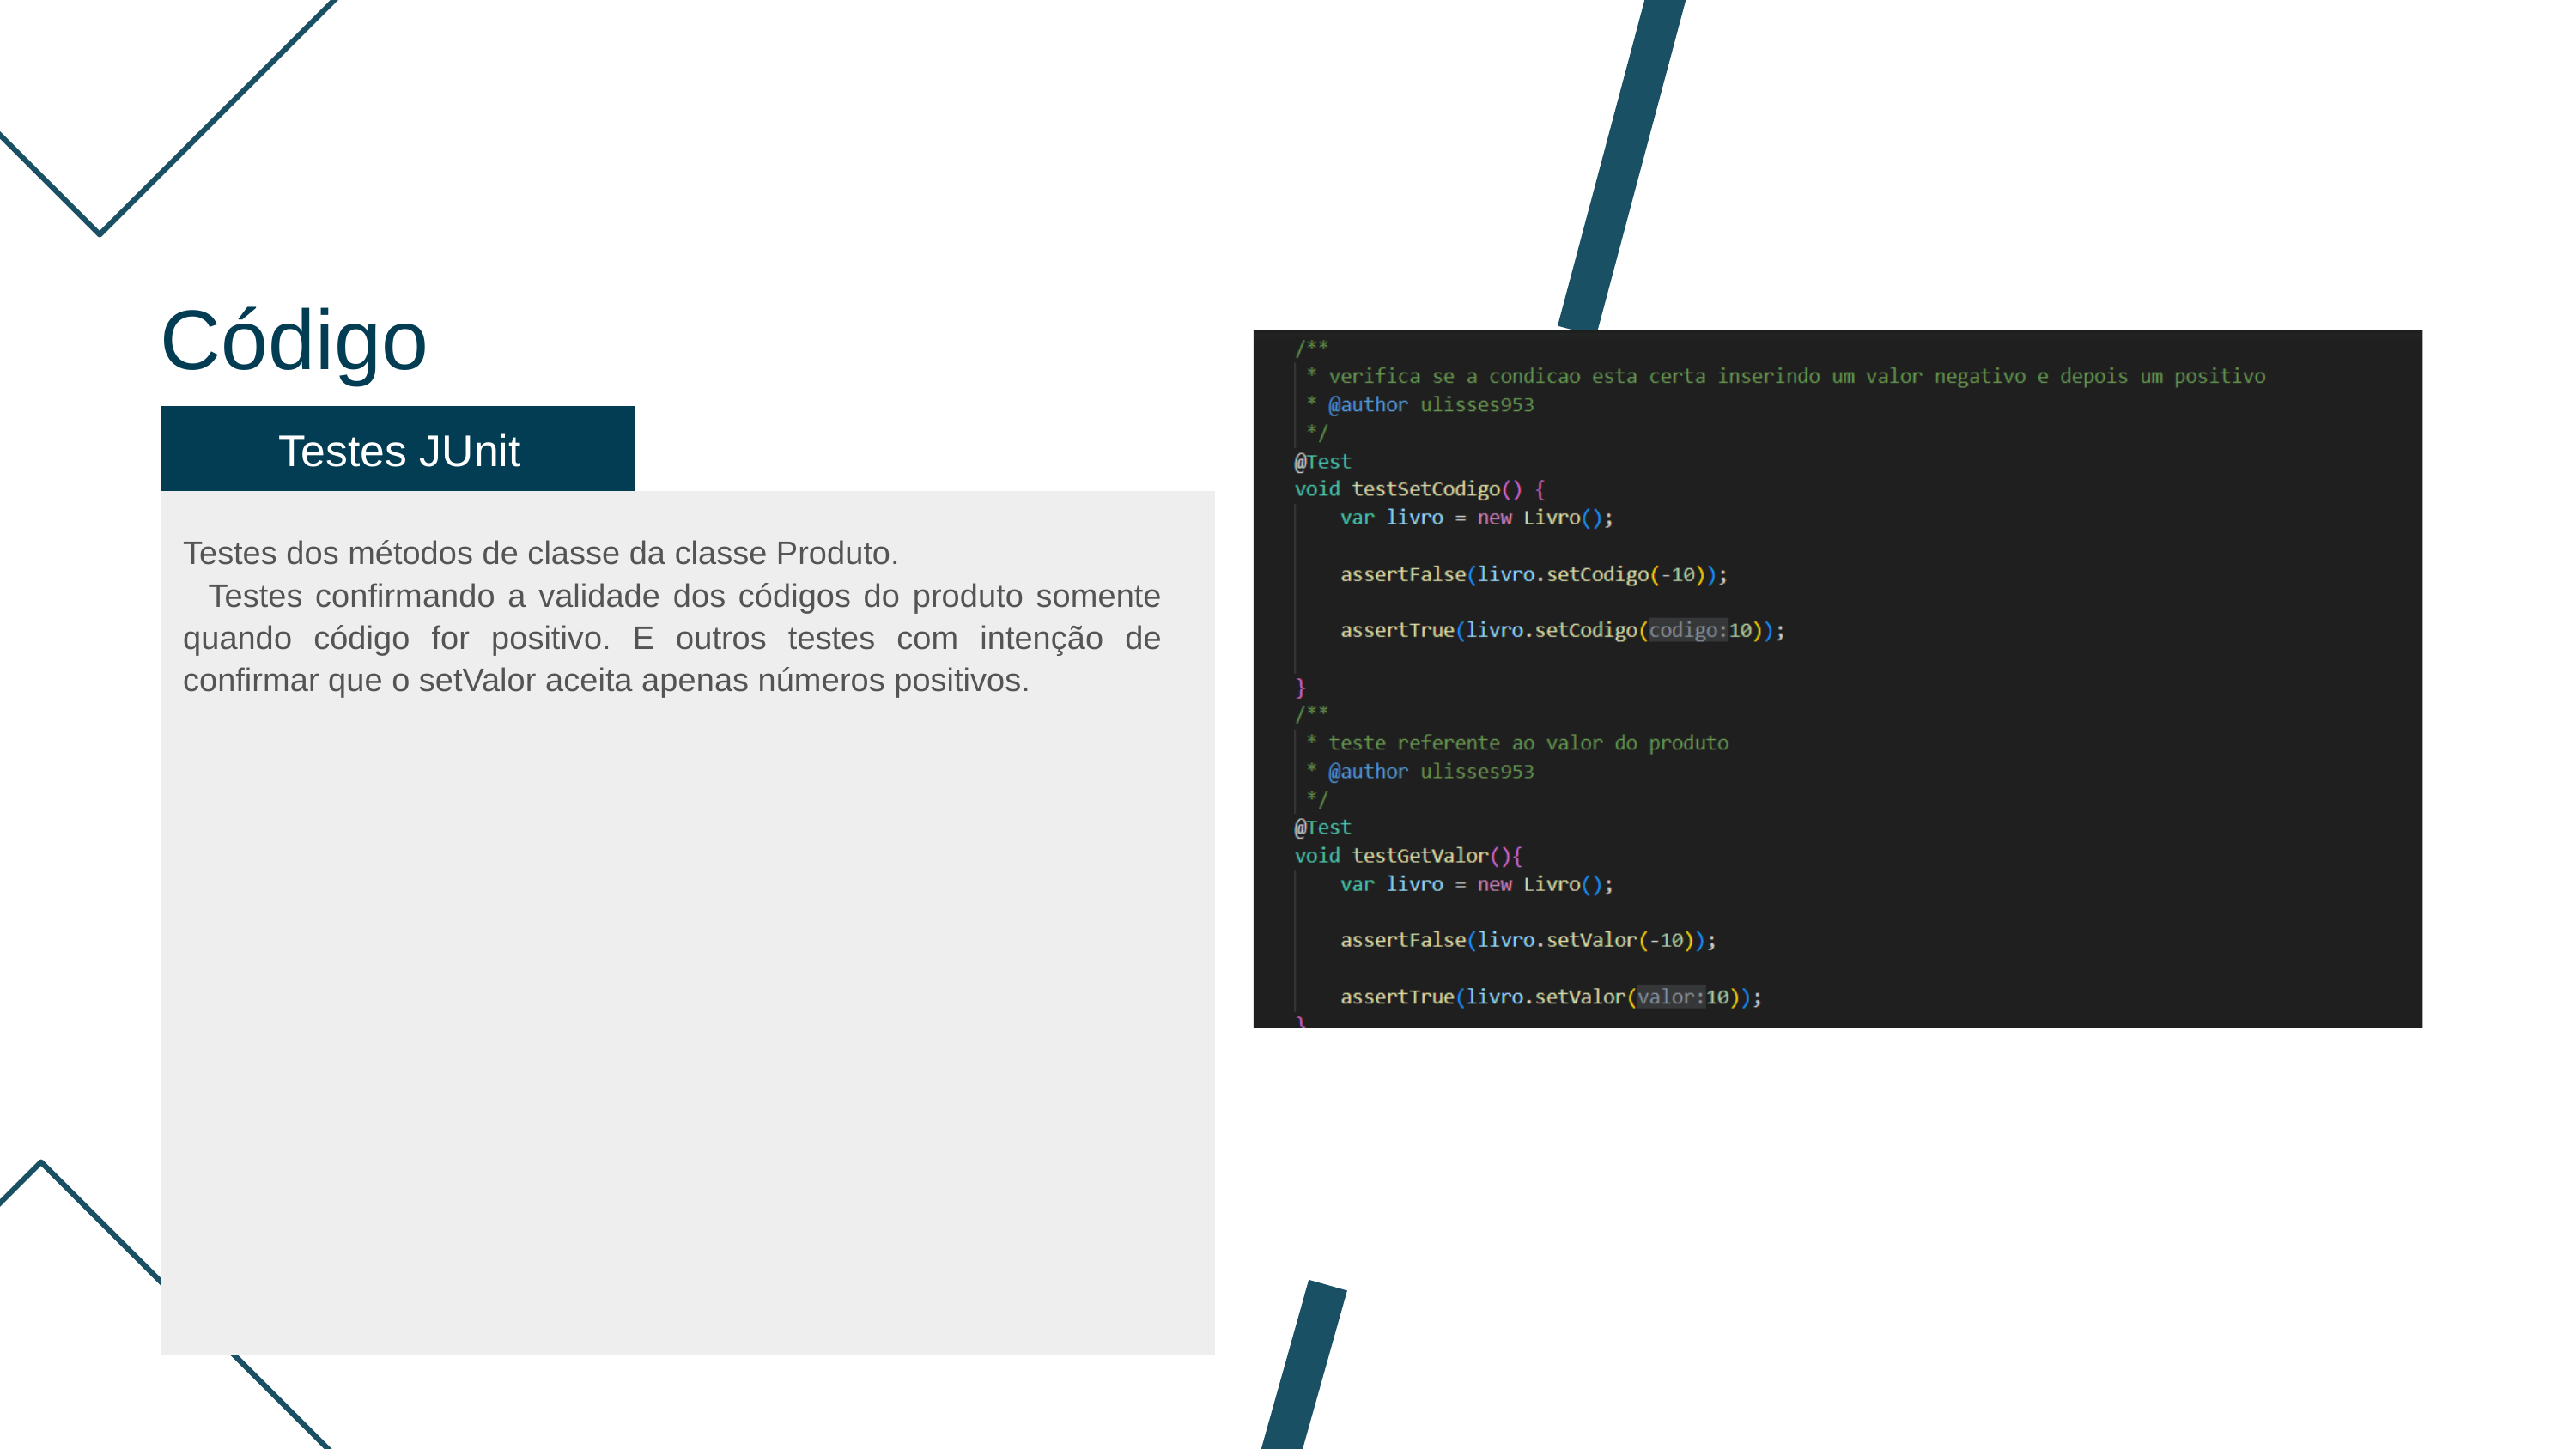

Código

Testes JUnit

Testes dos métodos de classe da classe Produto.
  Testes confirmando a validade dos códigos do produto somente quando código for positivo. E outros testes com intenção de confirmar que o setValor aceita apenas números positivos.